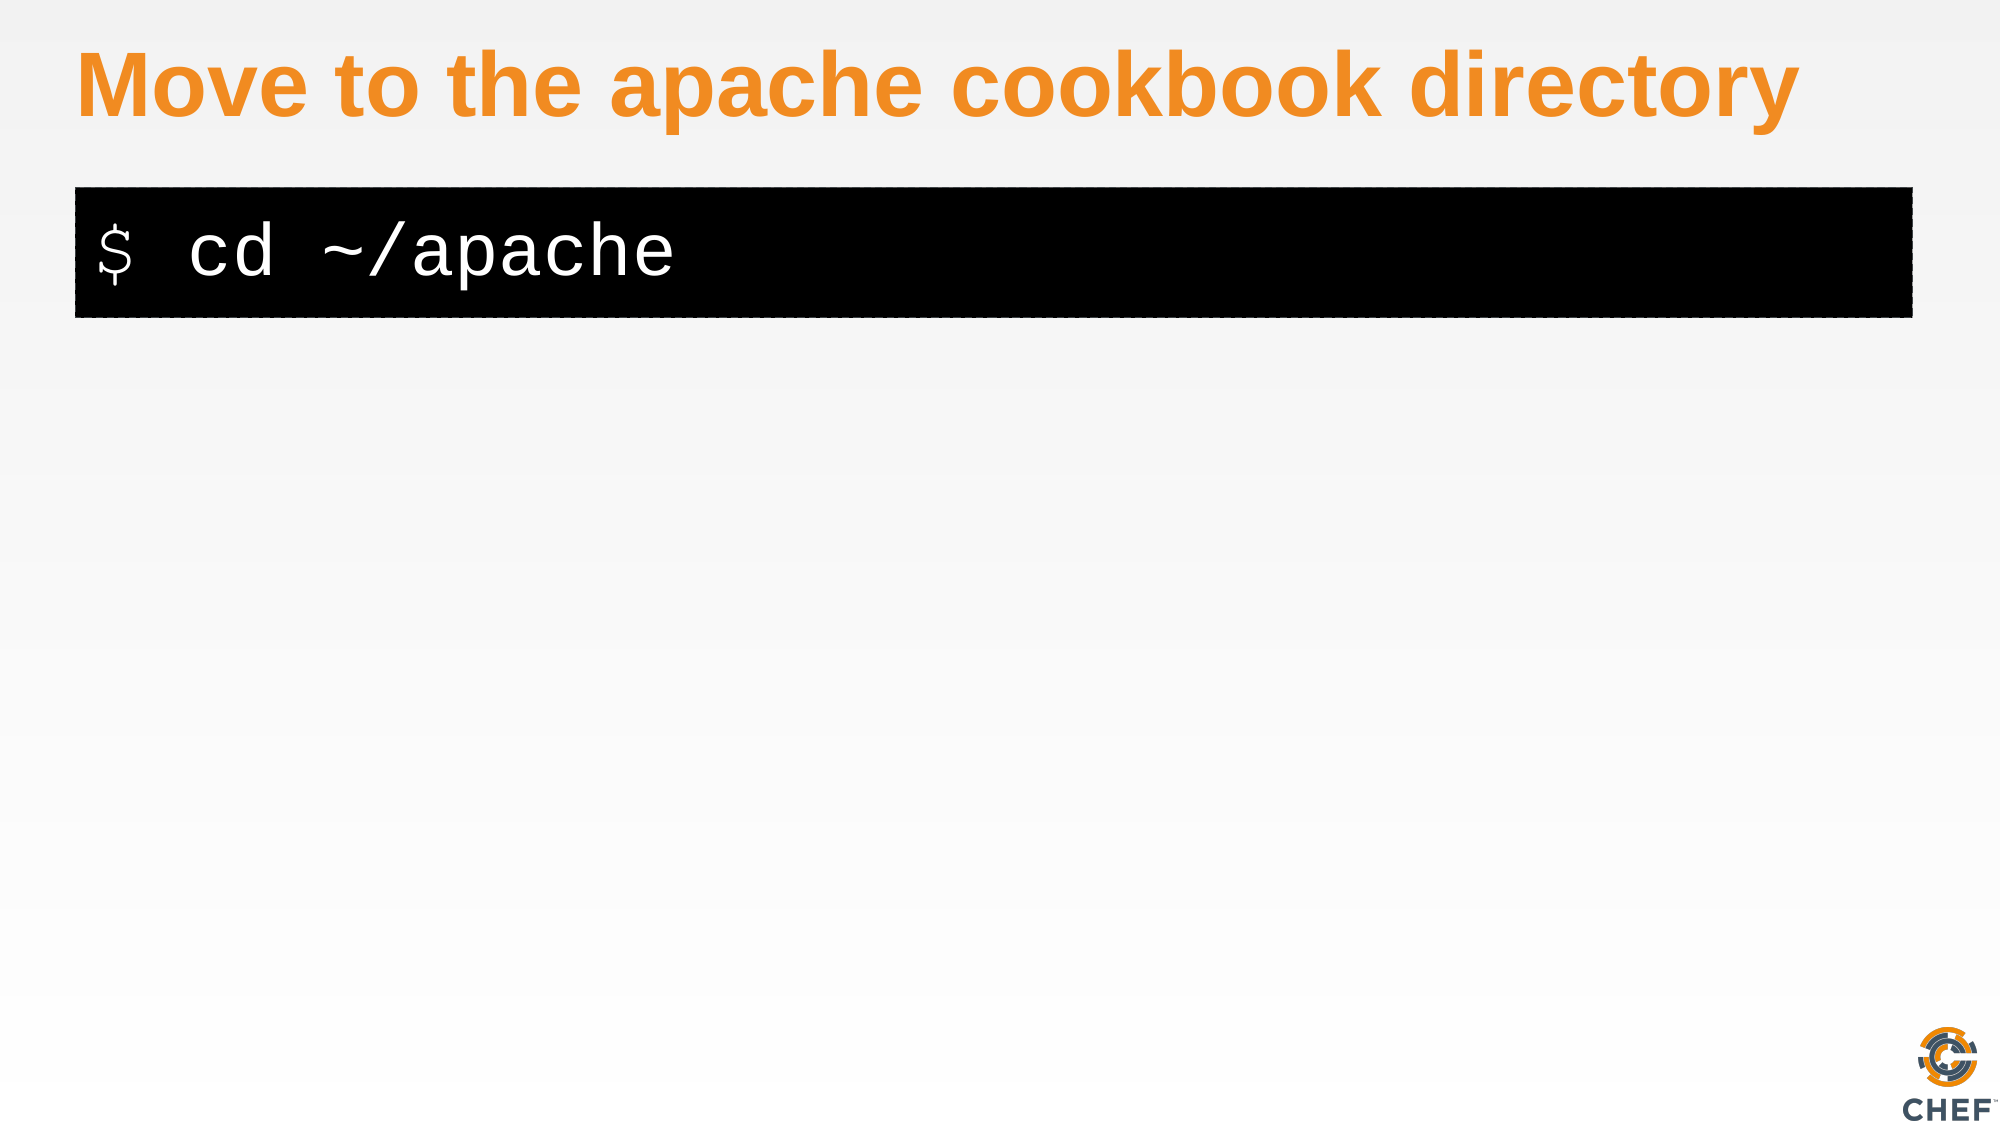

# Move to the apache cookbook directory
cd ~/apache